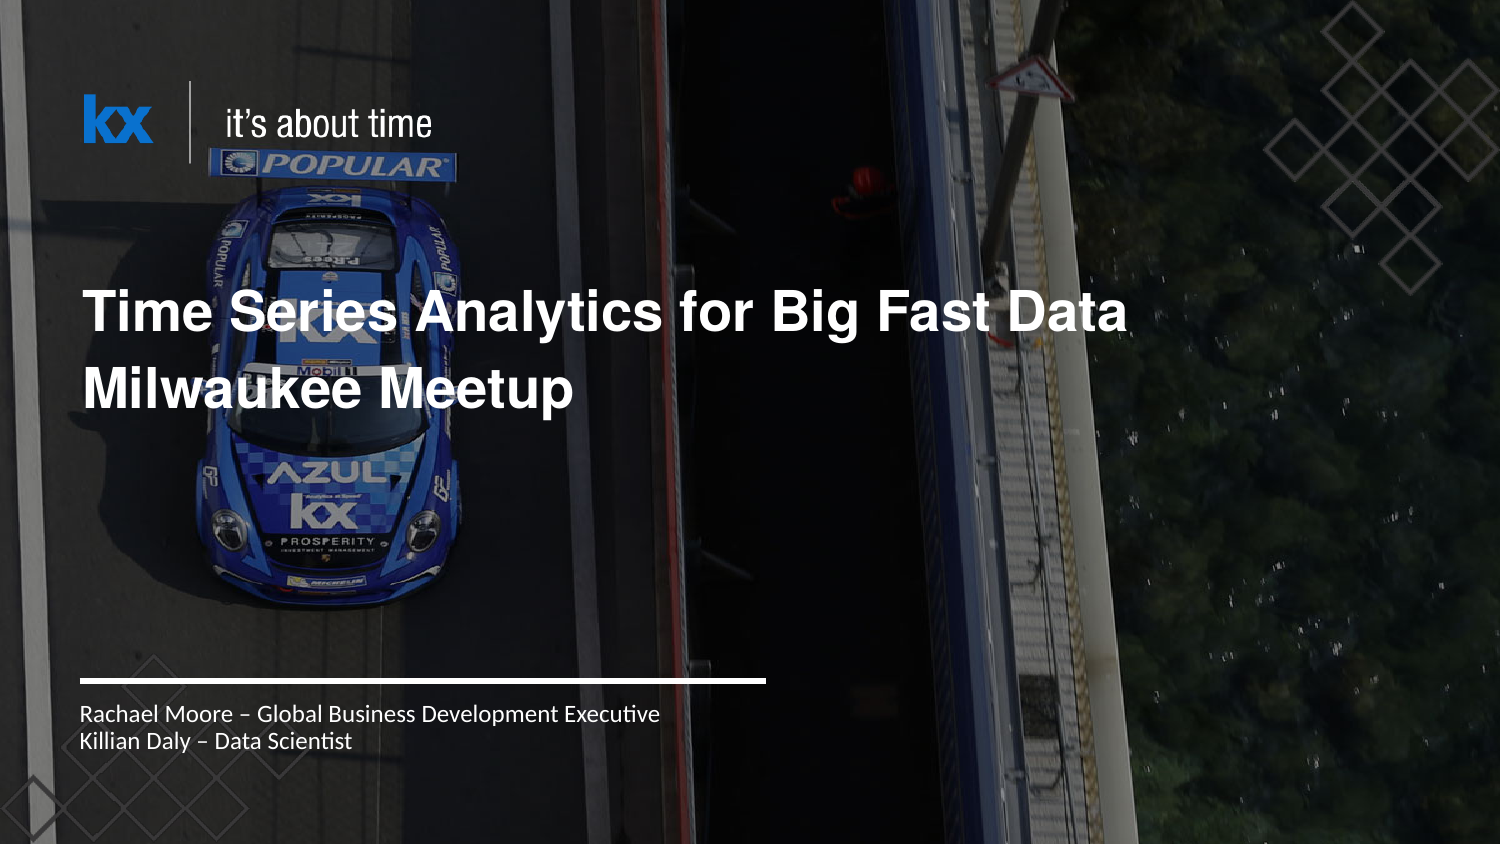

Time Series Analytics for Big Fast Data
Milwaukee Meetup
Rachael Moore – Global Business Development Executive
Killian Daly – Data Scientist